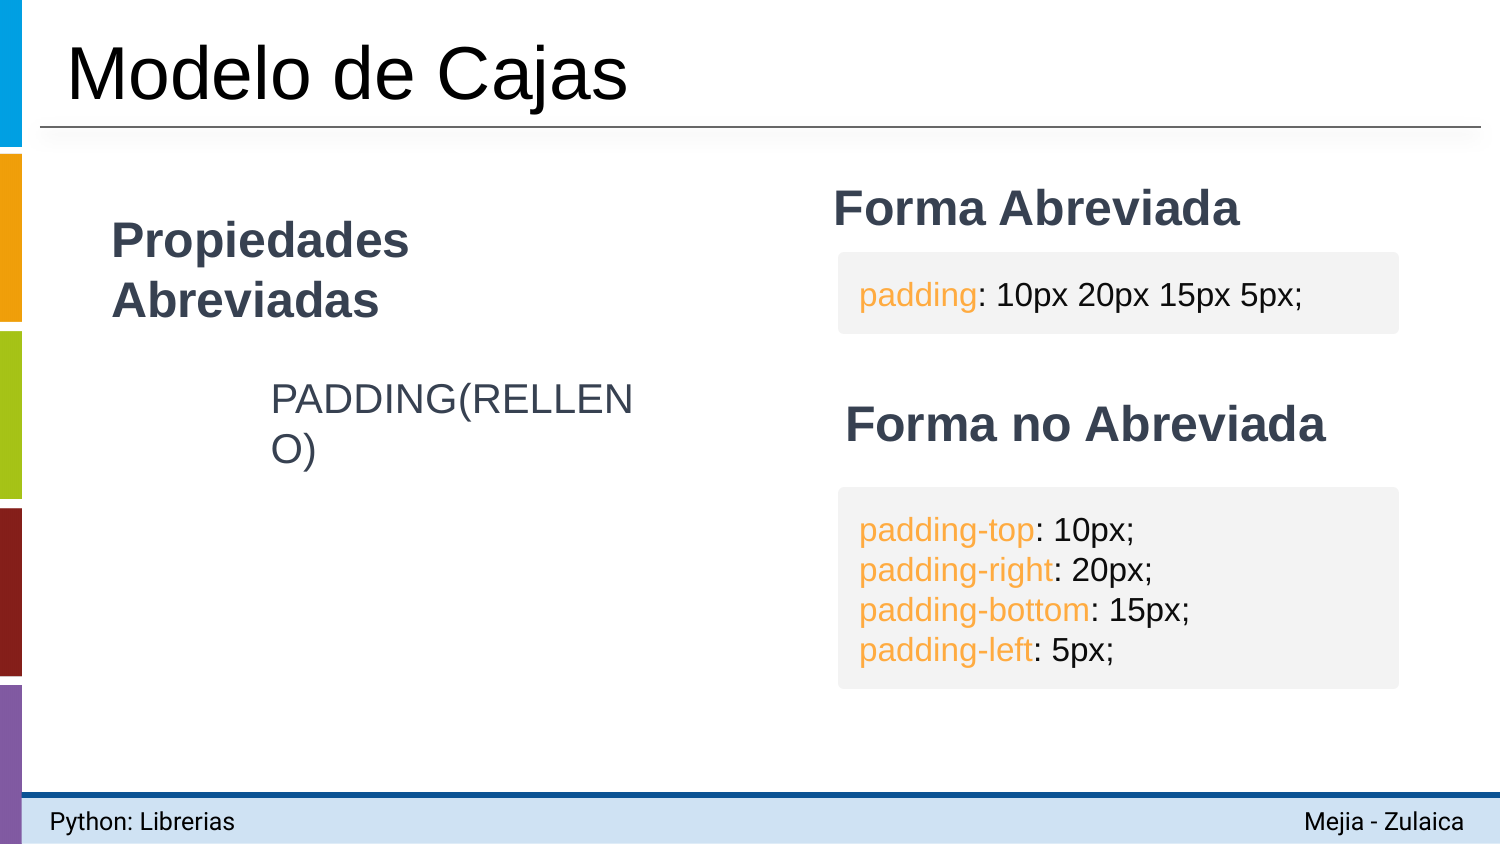

# Modelo de Cajas
Forma Abreviada
Propiedades Abreviadas
padding: 10px 20px 15px 5px;
Forma no Abreviada
PADDING(RELLENO)
padding-top: 10px;
padding-right: 20px;
padding-bottom: 15px;
padding-left: 5px;
Python: Librerias